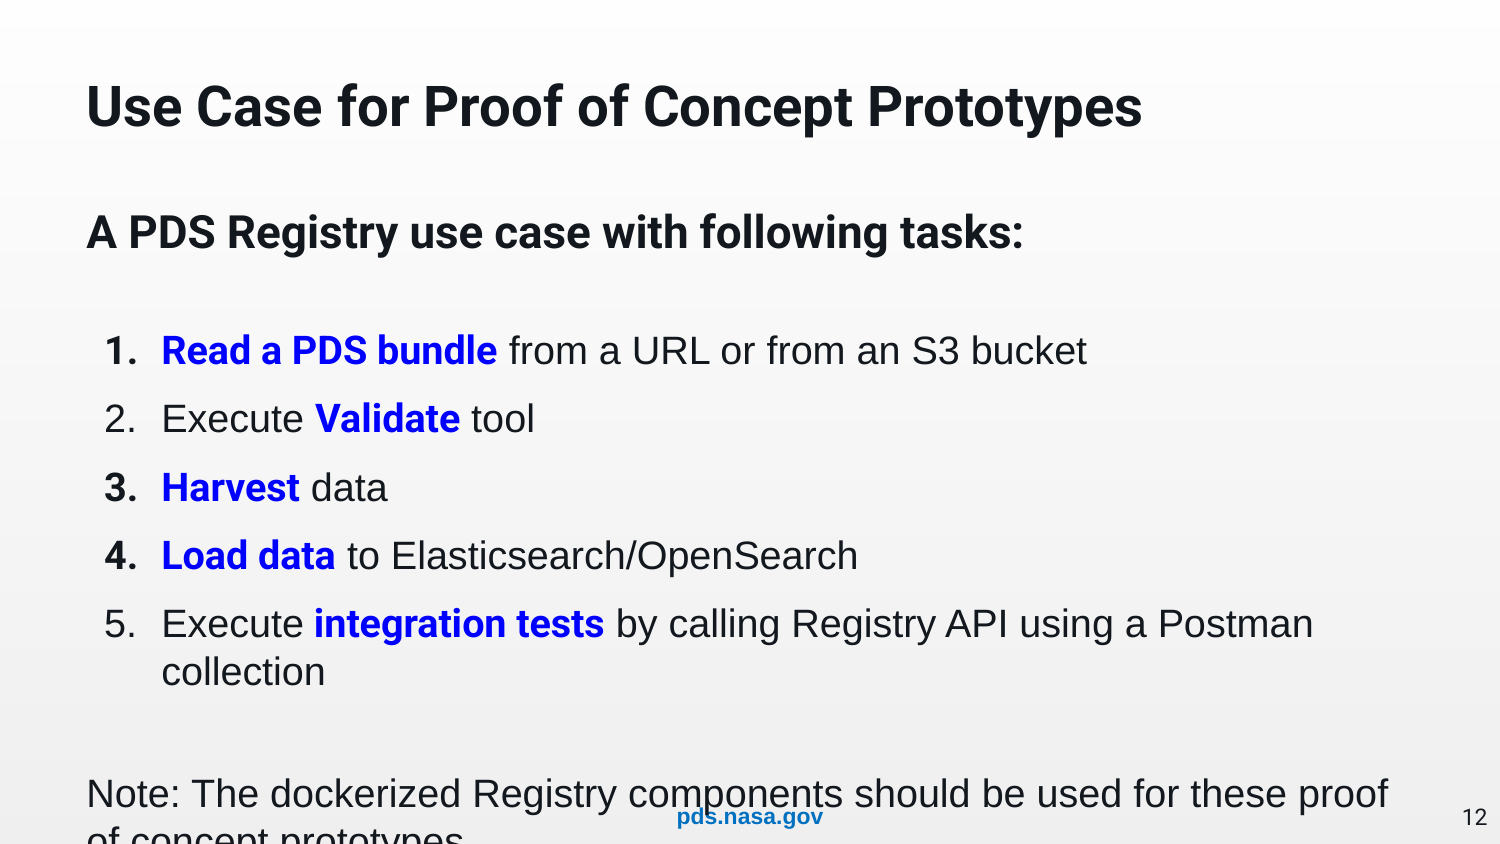

# Use Case for Proof of Concept Prototypes
A PDS Registry use case with following tasks:

Read a PDS bundle from a URL or from an S3 bucket
Execute Validate tool
Harvest data
Load data to Elasticsearch/OpenSearch
Execute integration tests by calling Registry API using a Postman collection

Note: The dockerized Registry components should be used for these proof of concept prototypes
12